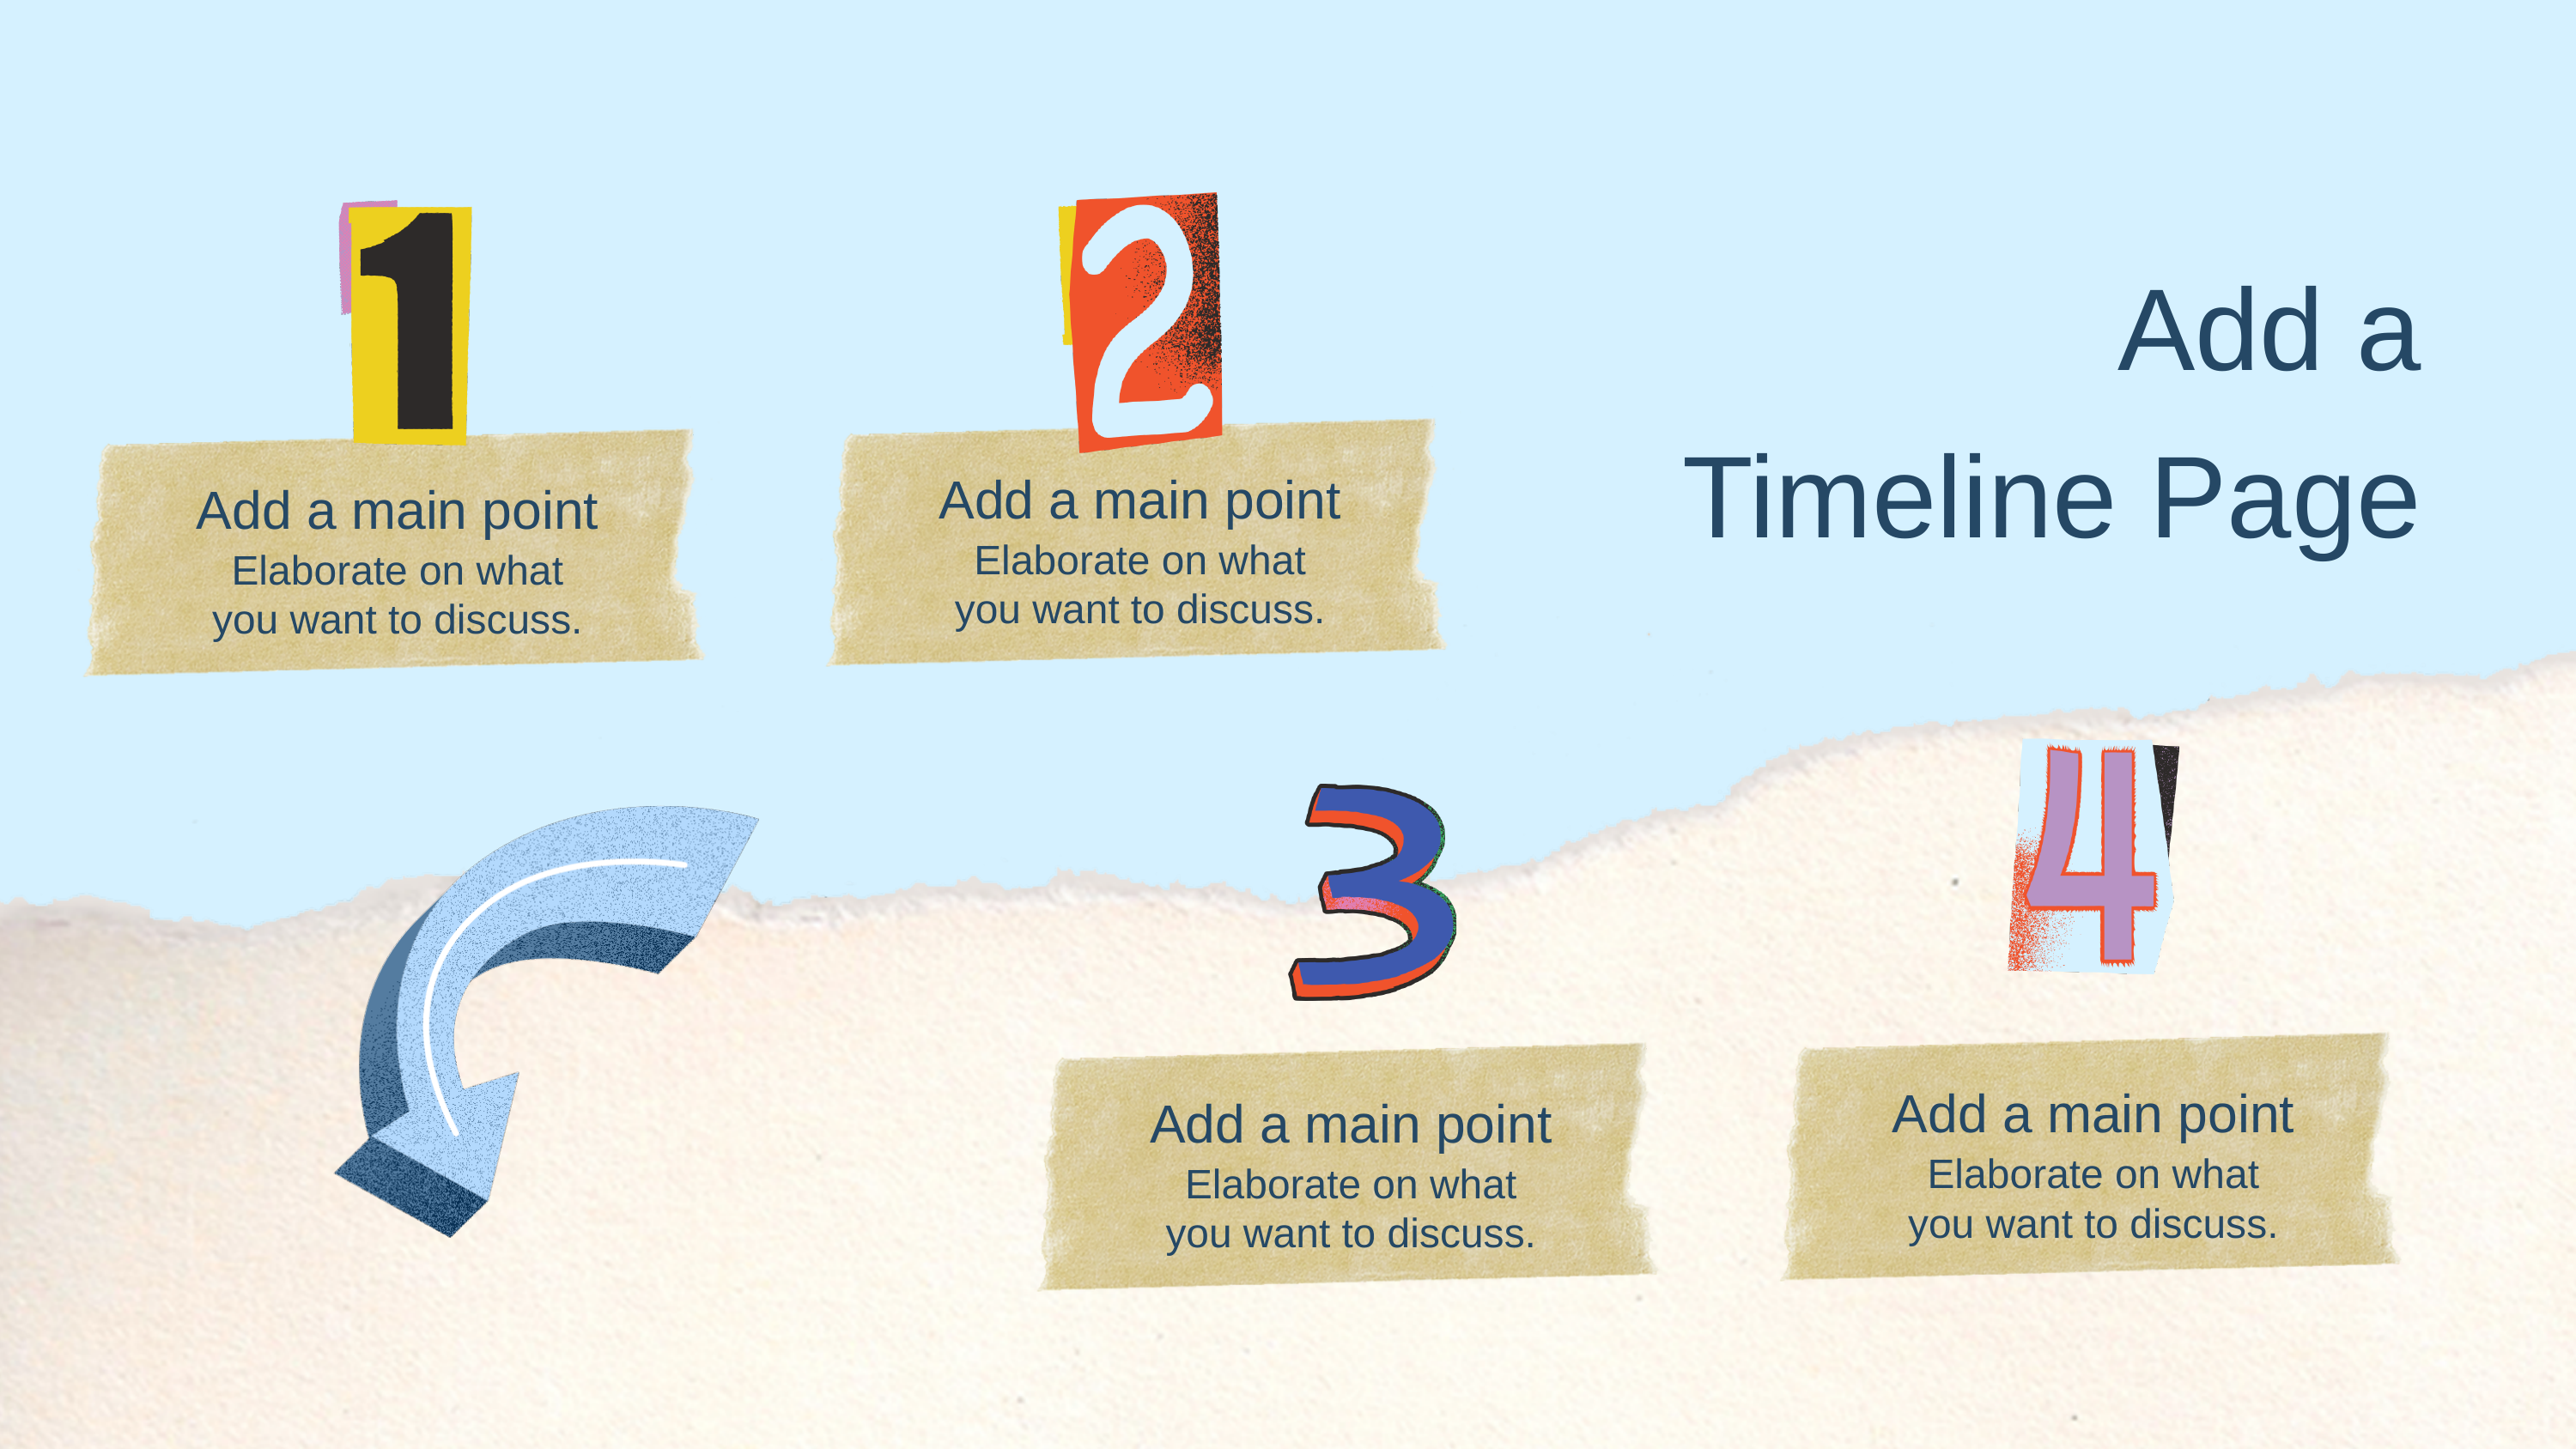

Add a
Timeline Page

Add a main point
Add a main point
Elaborate on what
you want to discuss.
Elaborate on what
you want to discuss.

Add a main point
Add a main point
Elaborate on what
you want to discuss.
Elaborate on what
you want to discuss.